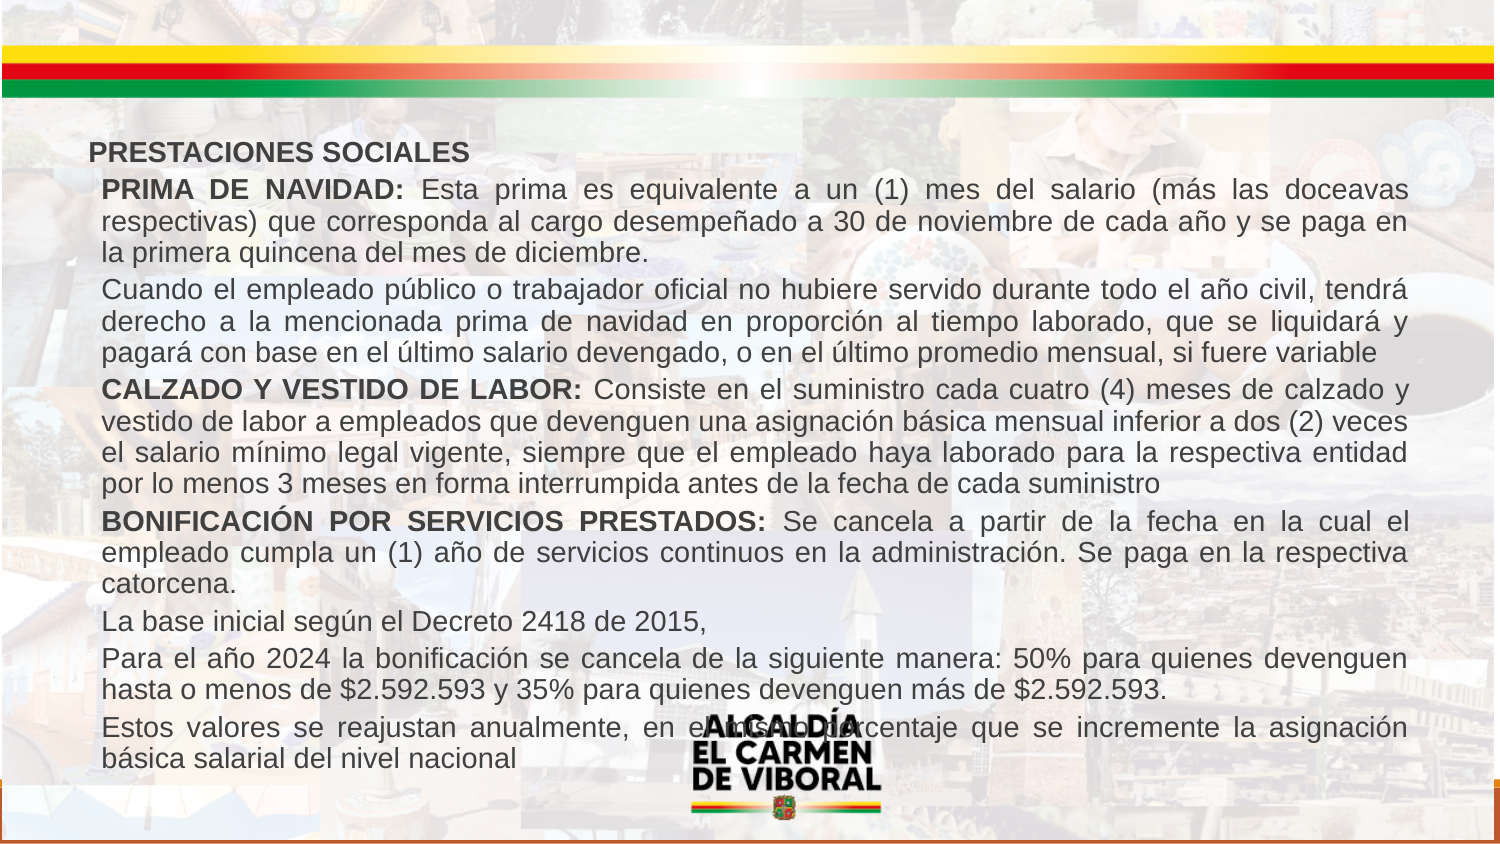

PRESTACIONES SOCIALES
PRIMA DE NAVIDAD: Esta prima es equivalente a un (1) mes del salario (más las doceavas respectivas) que corresponda al cargo desempeñado a 30 de noviembre de cada año y se paga en la primera quincena del mes de diciembre.
Cuando el empleado público o trabajador oficial no hubiere servido durante todo el año civil, tendrá derecho a la mencionada prima de navidad en proporción al tiempo laborado, que se liquidará y pagará con base en el último salario devengado, o en el último promedio mensual, si fuere variable
CALZADO Y VESTIDO DE LABOR: Consiste en el suministro cada cuatro (4) meses de calzado y vestido de labor a empleados que devenguen una asignación básica mensual inferior a dos (2) veces el salario mínimo legal vigente, siempre que el empleado haya laborado para la respectiva entidad por lo menos 3 meses en forma interrumpida antes de la fecha de cada suministro
BONIFICACIÓN POR SERVICIOS PRESTADOS: Se cancela a partir de la fecha en la cual el empleado cumpla un (1) año de servicios continuos en la administración. Se paga en la respectiva catorcena.
La base inicial según el Decreto 2418 de 2015,
Para el año 2024 la bonificación se cancela de la siguiente manera: 50% para quienes devenguen hasta o menos de $2.592.593 y 35% para quienes devenguen más de $2.592.593.
Estos valores se reajustan anualmente, en el mismo porcentaje que se incremente la asignación básica salarial del nivel nacional